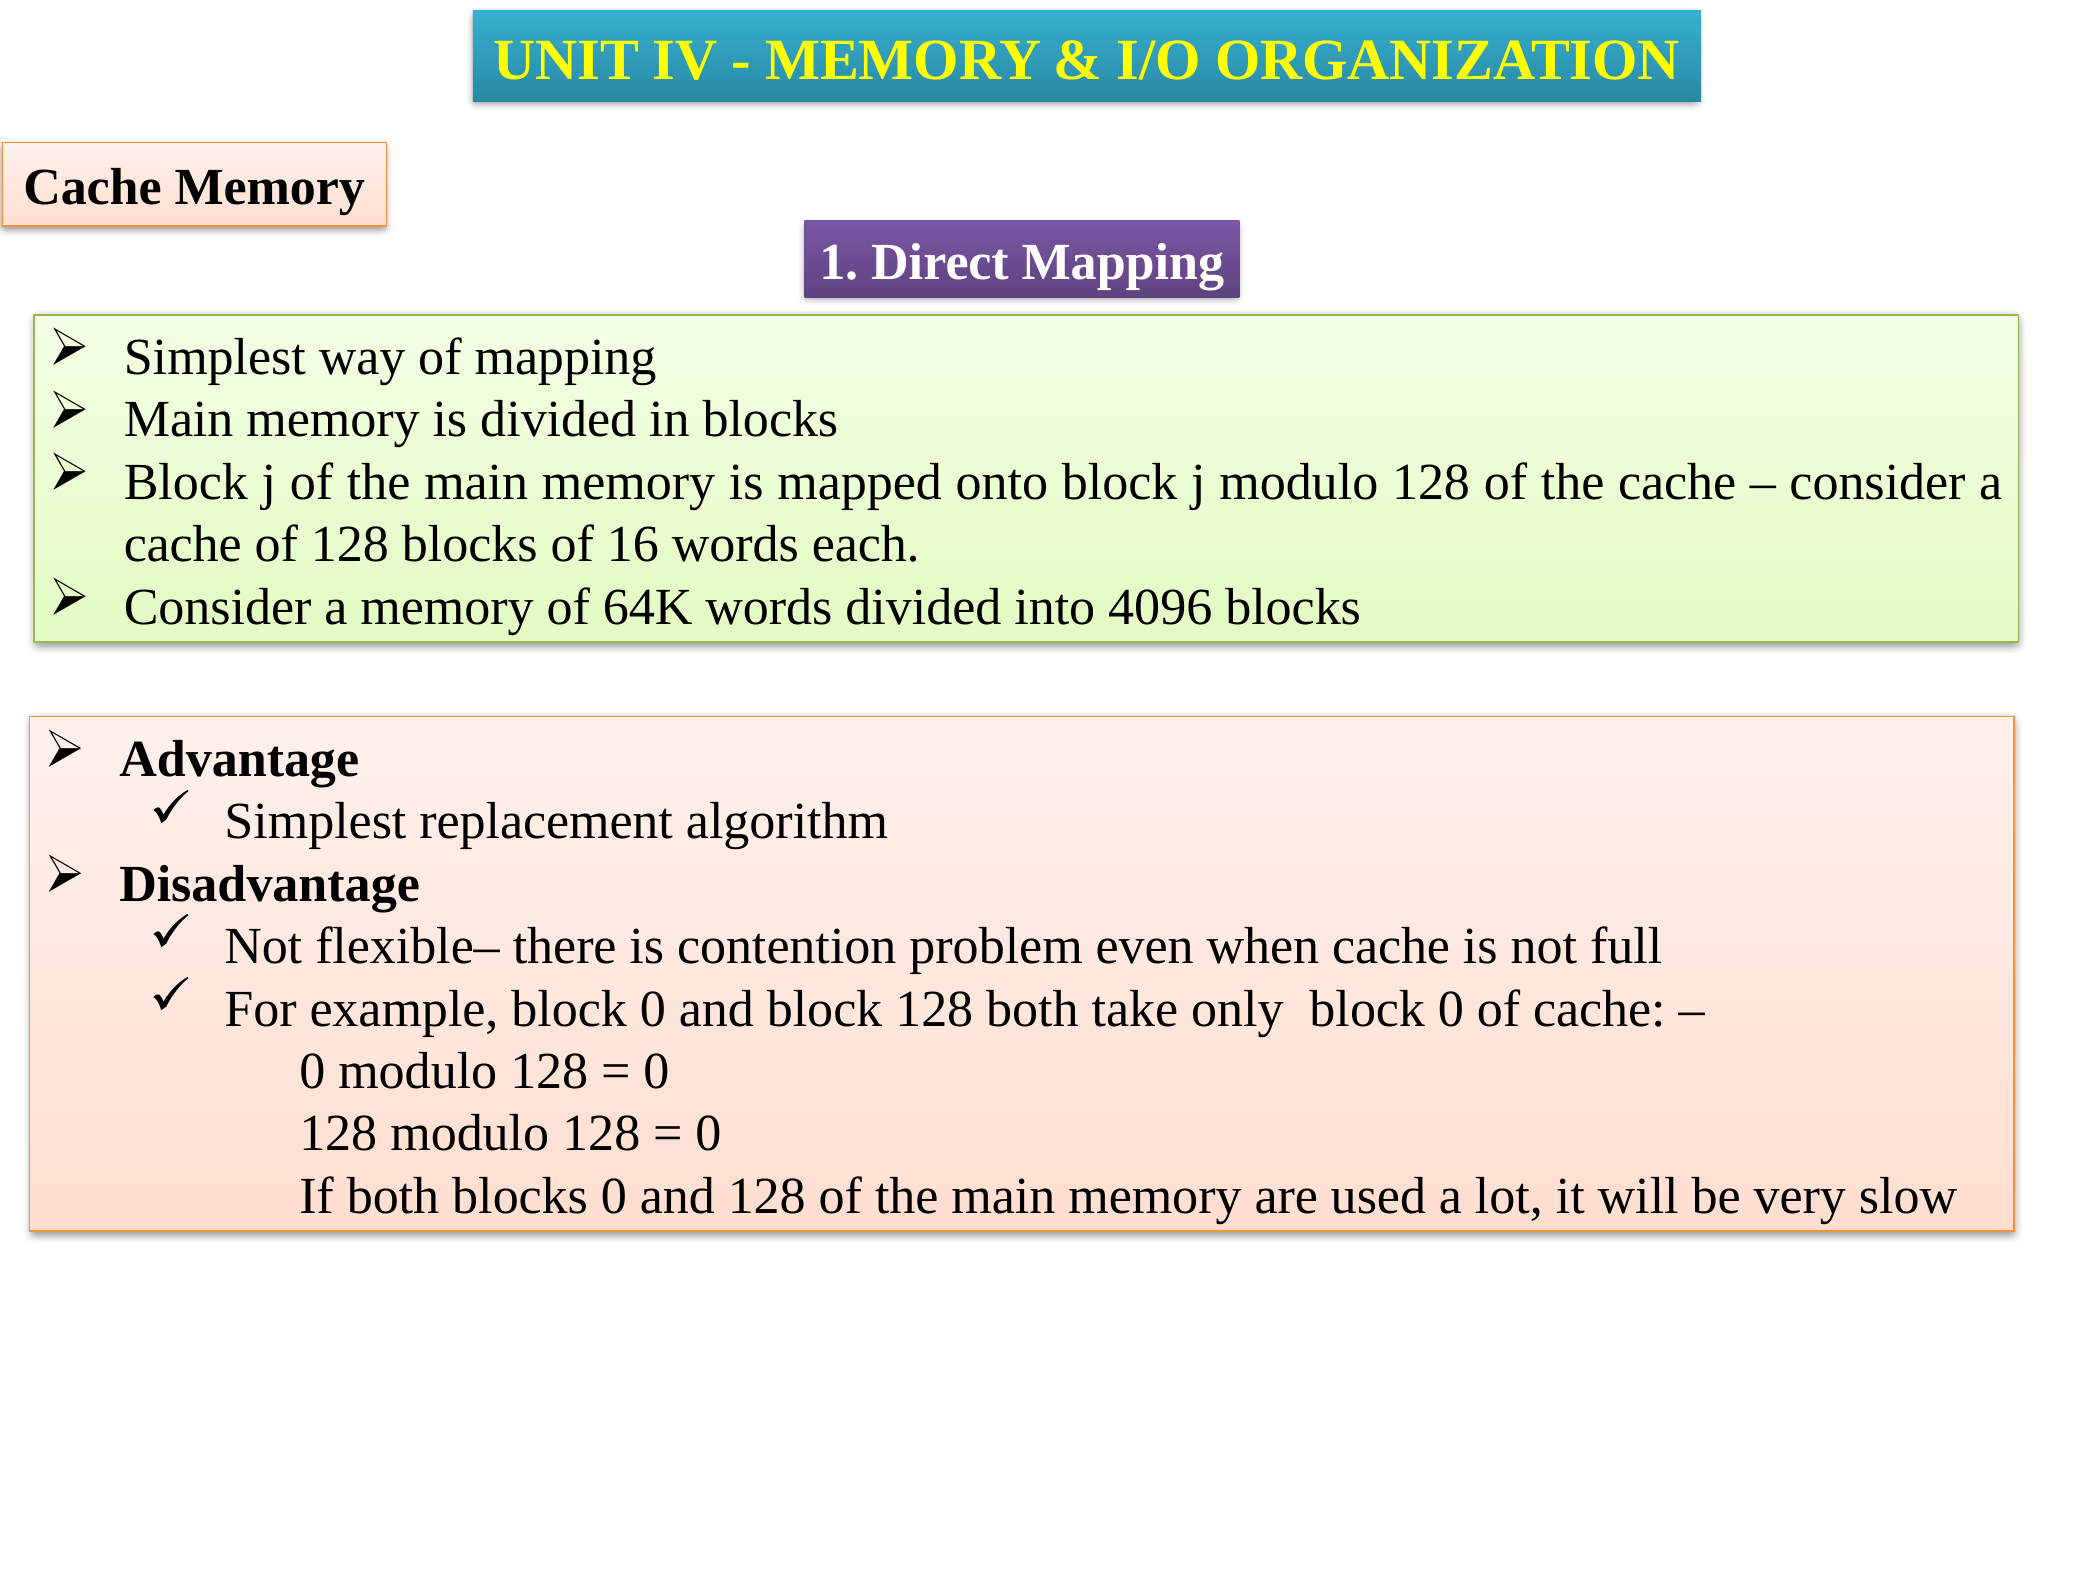

UNIT IV - MEMORY & I/O ORGANIZATION
Cache Memory
1. Direct Mapping
Simplest way of mapping
Main memory is divided in blocks
Block j of the main memory is mapped onto block j modulo 128 of the cache – consider a cache of 128 blocks of 16 words each.
Consider a memory of 64K words divided into 4096 blocks
Advantage
Simplest replacement algorithm
Disadvantage
Not flexible– there is contention problem even when cache is not full
For example, block 0 and block 128 both take only  block 0 of cache: –
	0 modulo 128 = 0
	128 modulo 128 = 0
	If both blocks 0 and 128 of the main memory are used a lot, it will be very slow